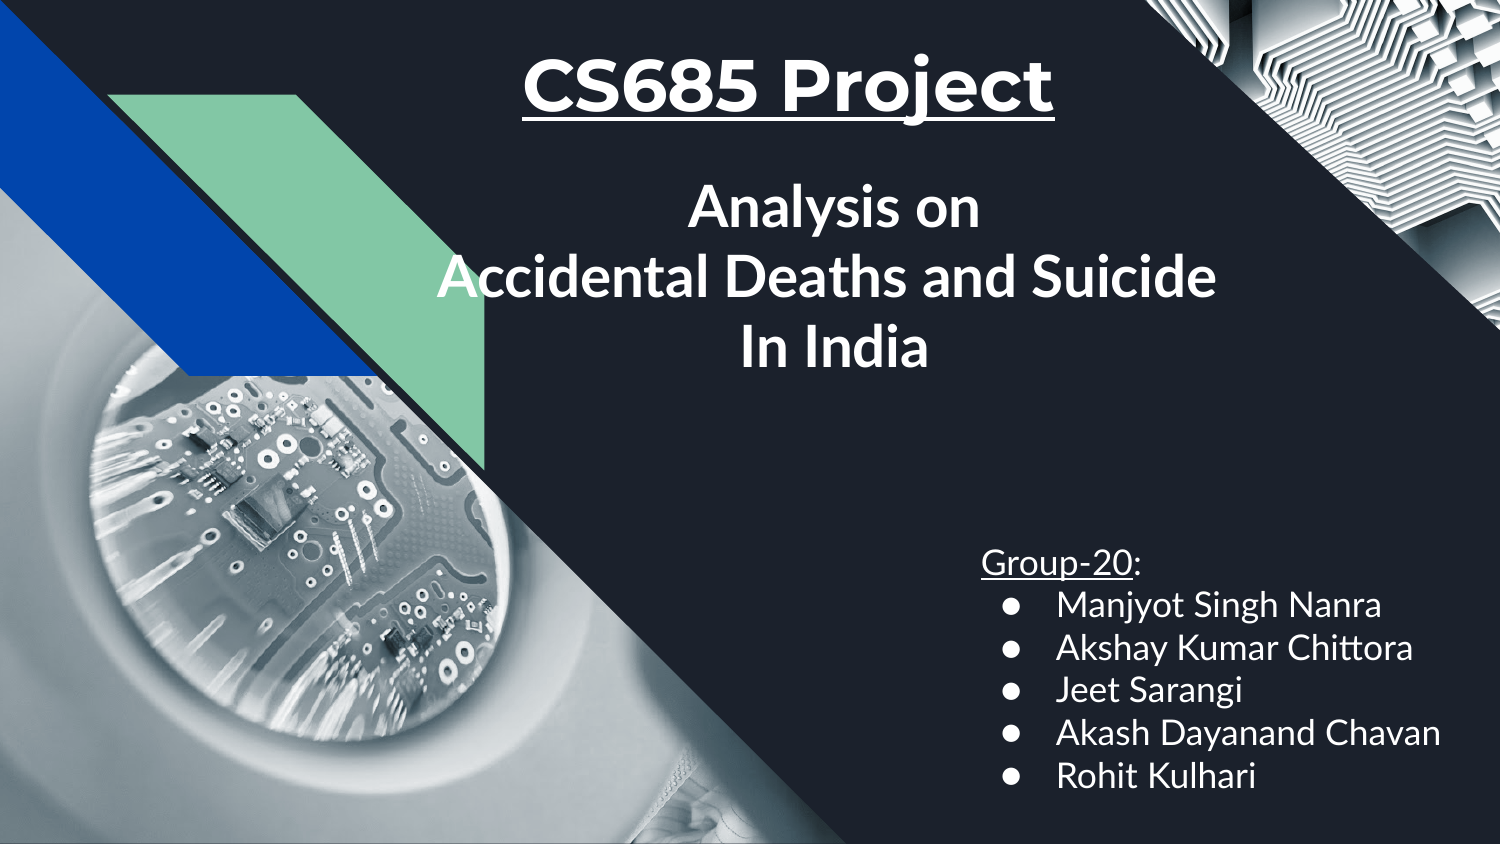

CS685 Project
# Analysis on
 Accidental Deaths and Suicide
In India
Group-20:
Manjyot Singh Nanra
Akshay Kumar Chittora
Jeet Sarangi
Akash Dayanand Chavan
Rohit Kulhari